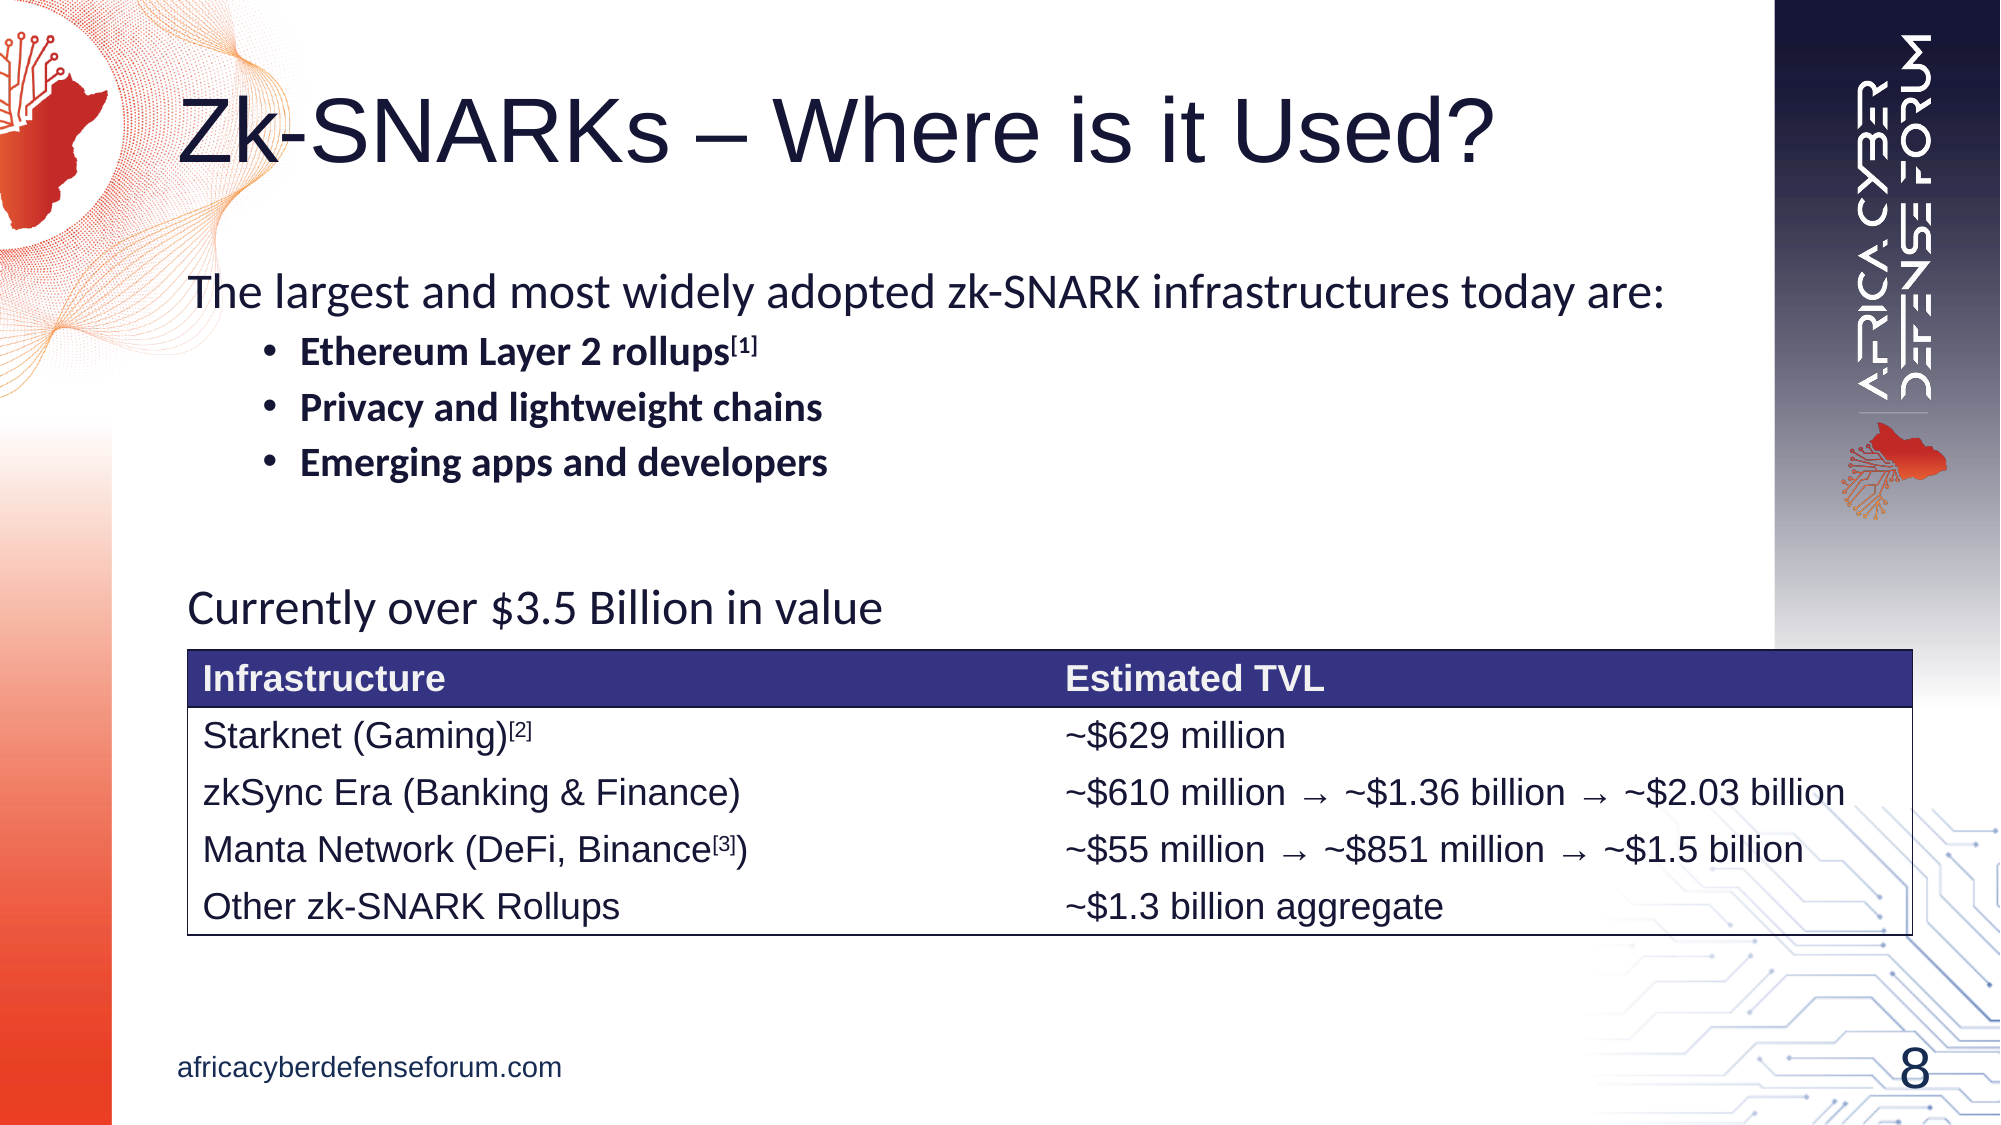

# Zk-SNARKs – Where is it Used?
The largest and most widely adopted zk-SNARK infrastructures today are:
Ethereum Layer 2 rollups[1]
Privacy and lightweight chains
Emerging apps and developers

Currently over $3.5 Billion in value
| Infrastructure | Estimated TVL |
| --- | --- |
| Starknet (Gaming)[2] | ~$629 million |
| zkSync Era (Banking & Finance) | ~$610 million → ~$1.36 billion → ~$2.03 billion |
| Manta Network (DeFi, Binance[3]) | ~$55 million → ~$851 million → ~$1.5 billion |
| Other zk-SNARK Rollups | ~$1.3 billion aggregate |